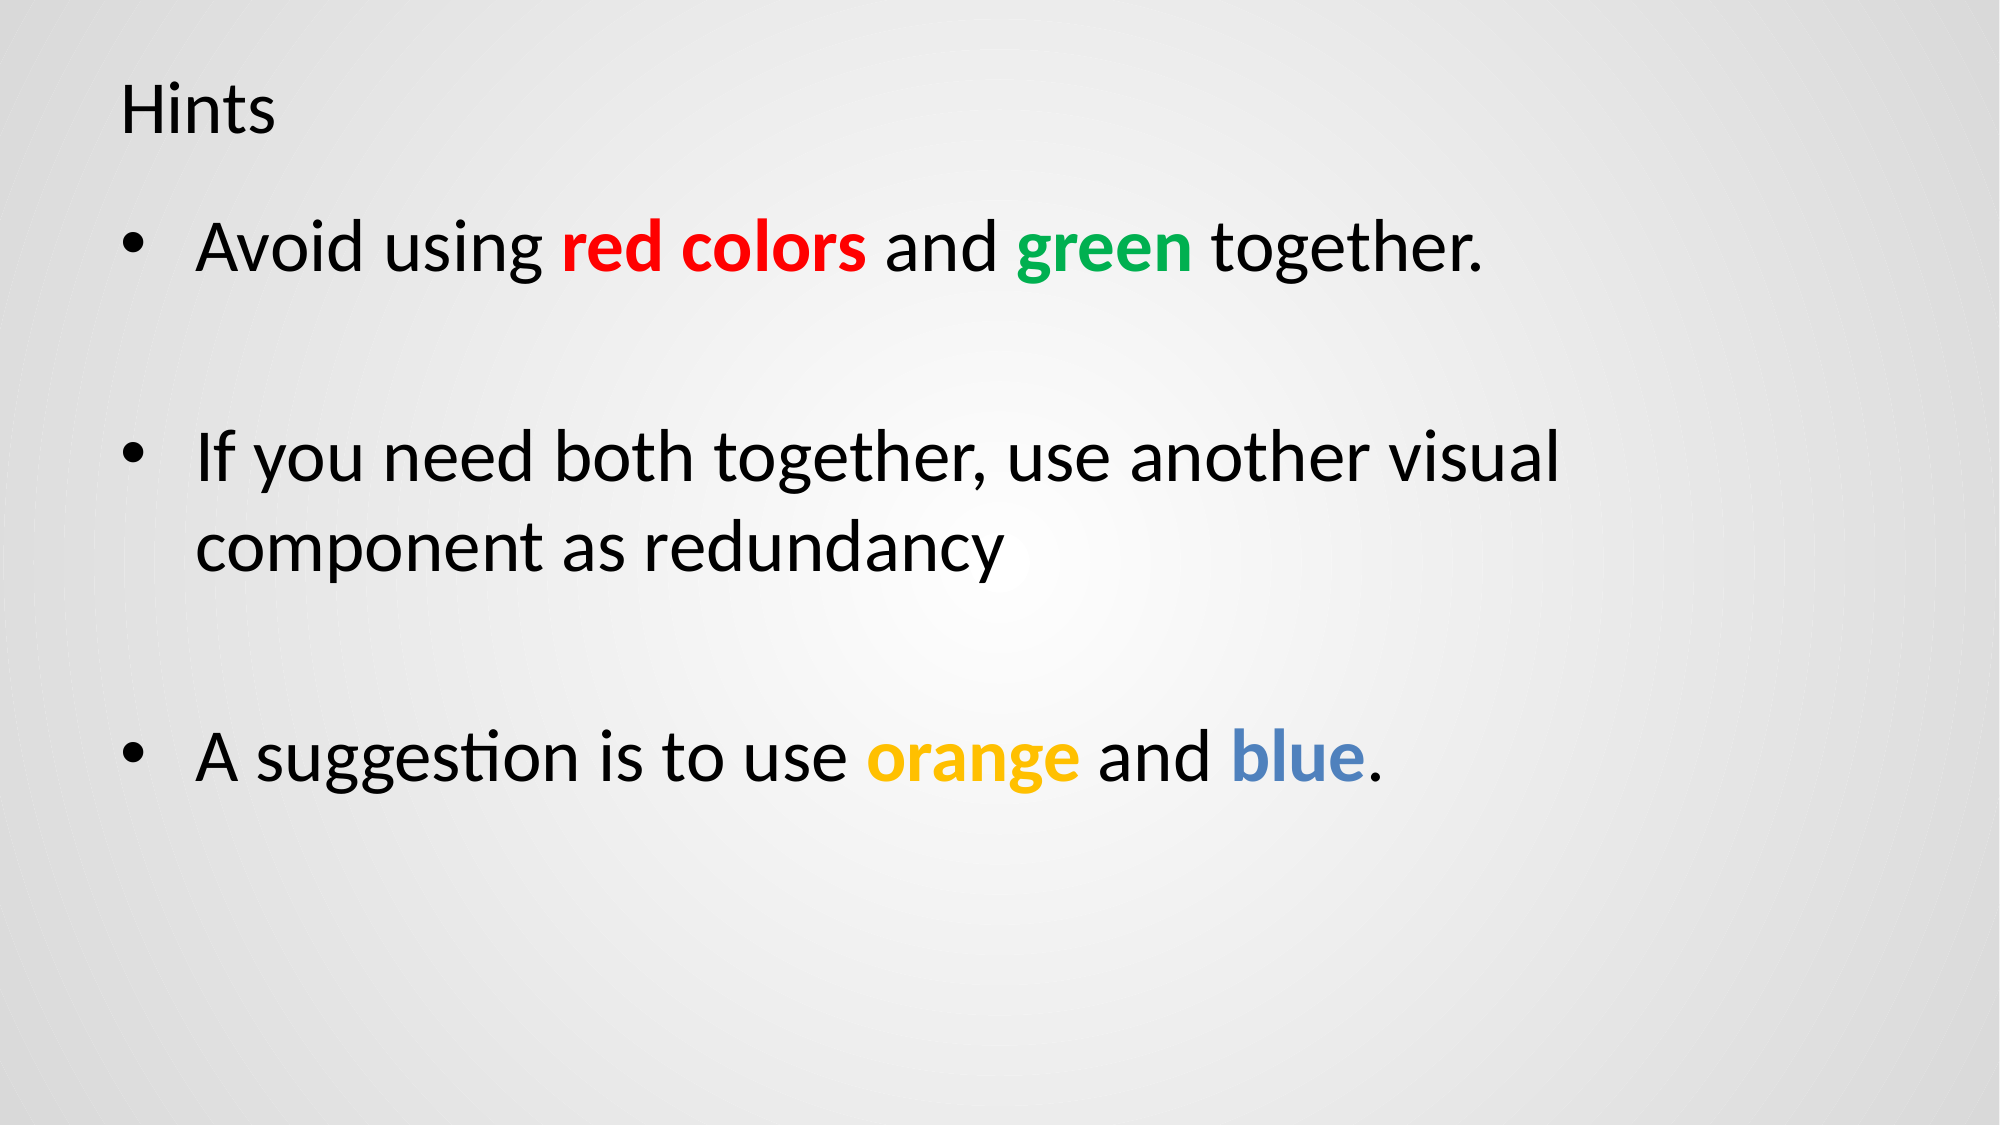

# Hints
Avoid using red colors and green together.

If you need both together, use another visual component as redundancy

A suggestion is to use orange and blue.